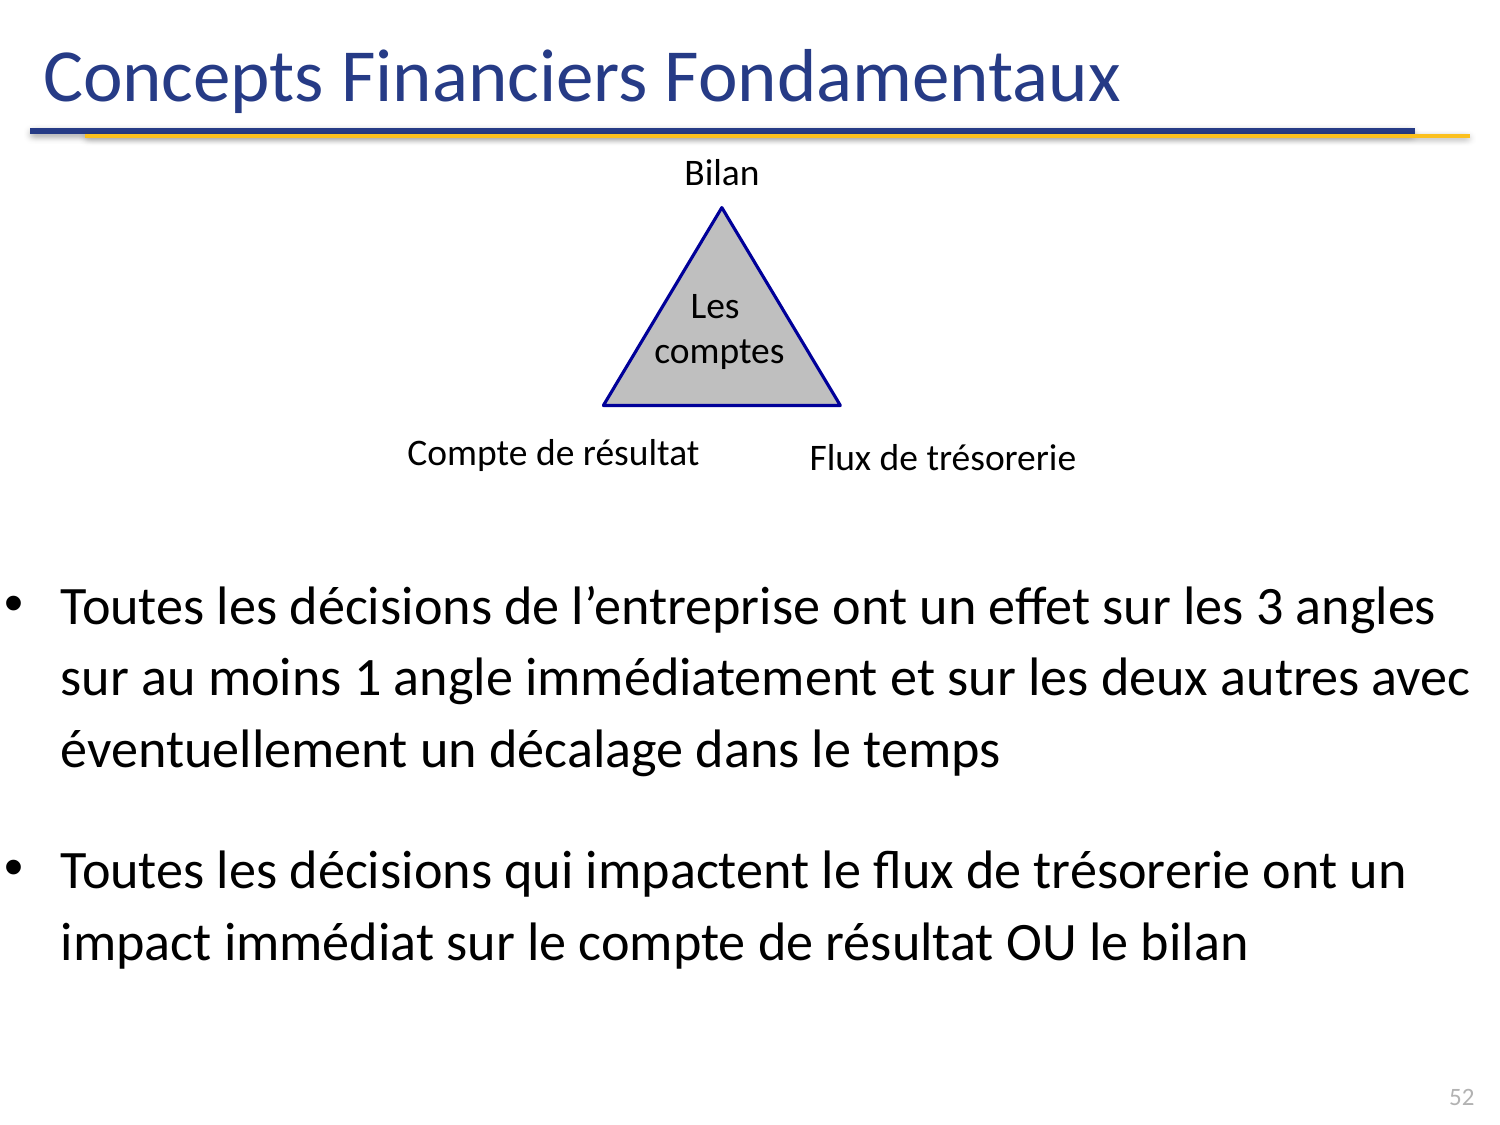

# Concepts Financiers Fondamentaux
Bilan

Compte de résultat
Flux de trésorerie
Les
comptes
Toutes les décisions de l’entreprise ont un effet sur les 3 angles sur au moins 1 angle immédiatement et sur les deux autres avec éventuellement un décalage dans le temps
Toutes les décisions qui impactent le flux de trésorerie ont un impact immédiat sur le compte de résultat OU le bilan
52